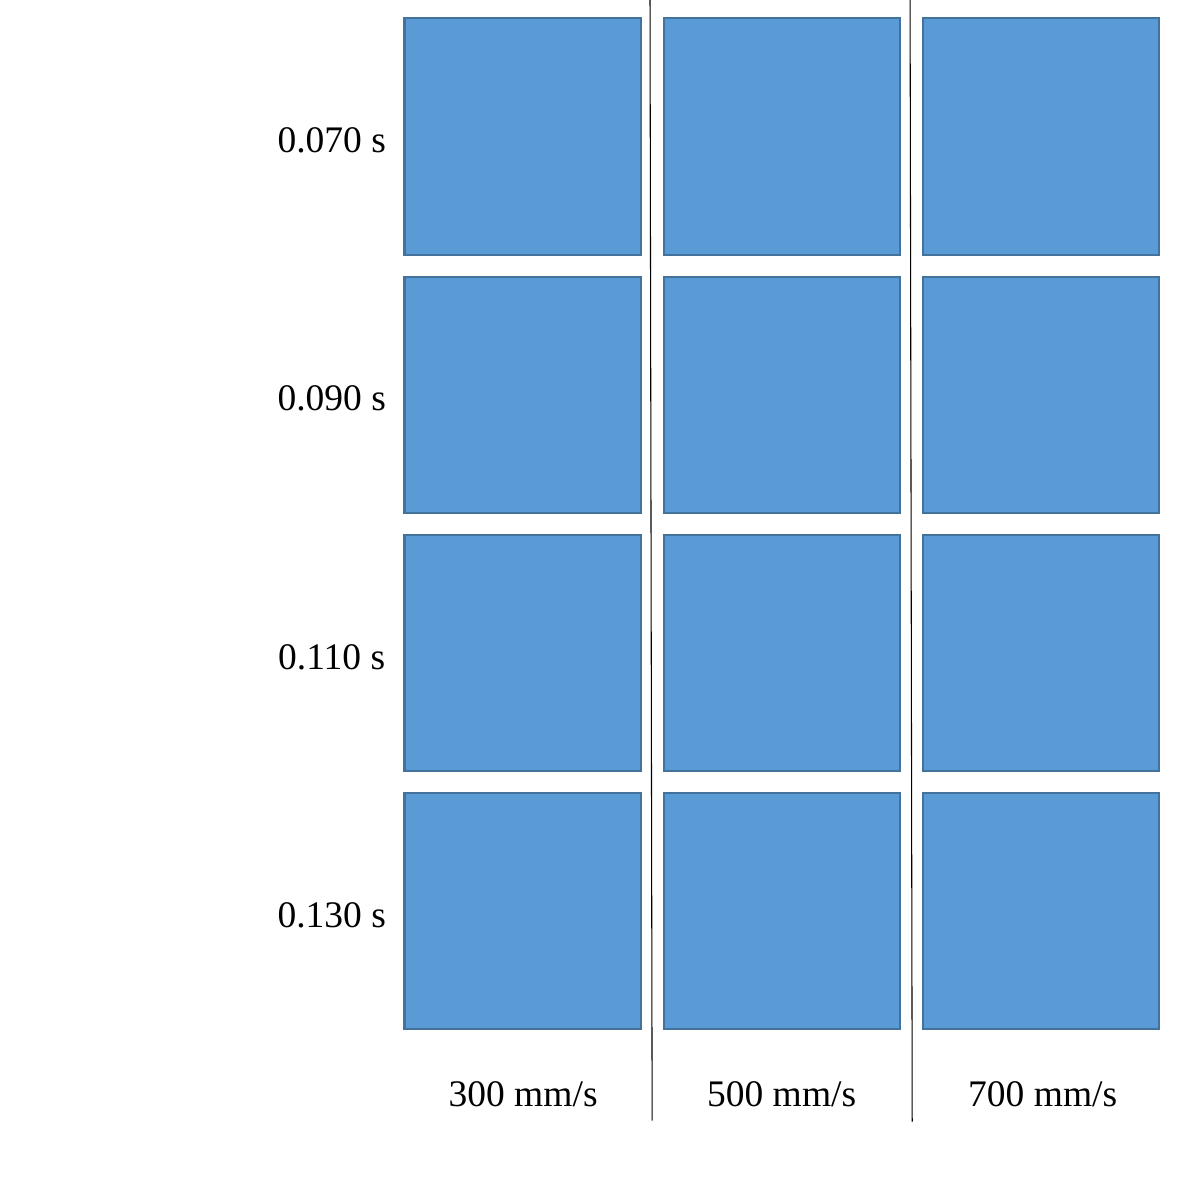

0.070 s

0.090 s

0.110 s

0.130 s
300 mm/s
500 mm/s
700 mm/s